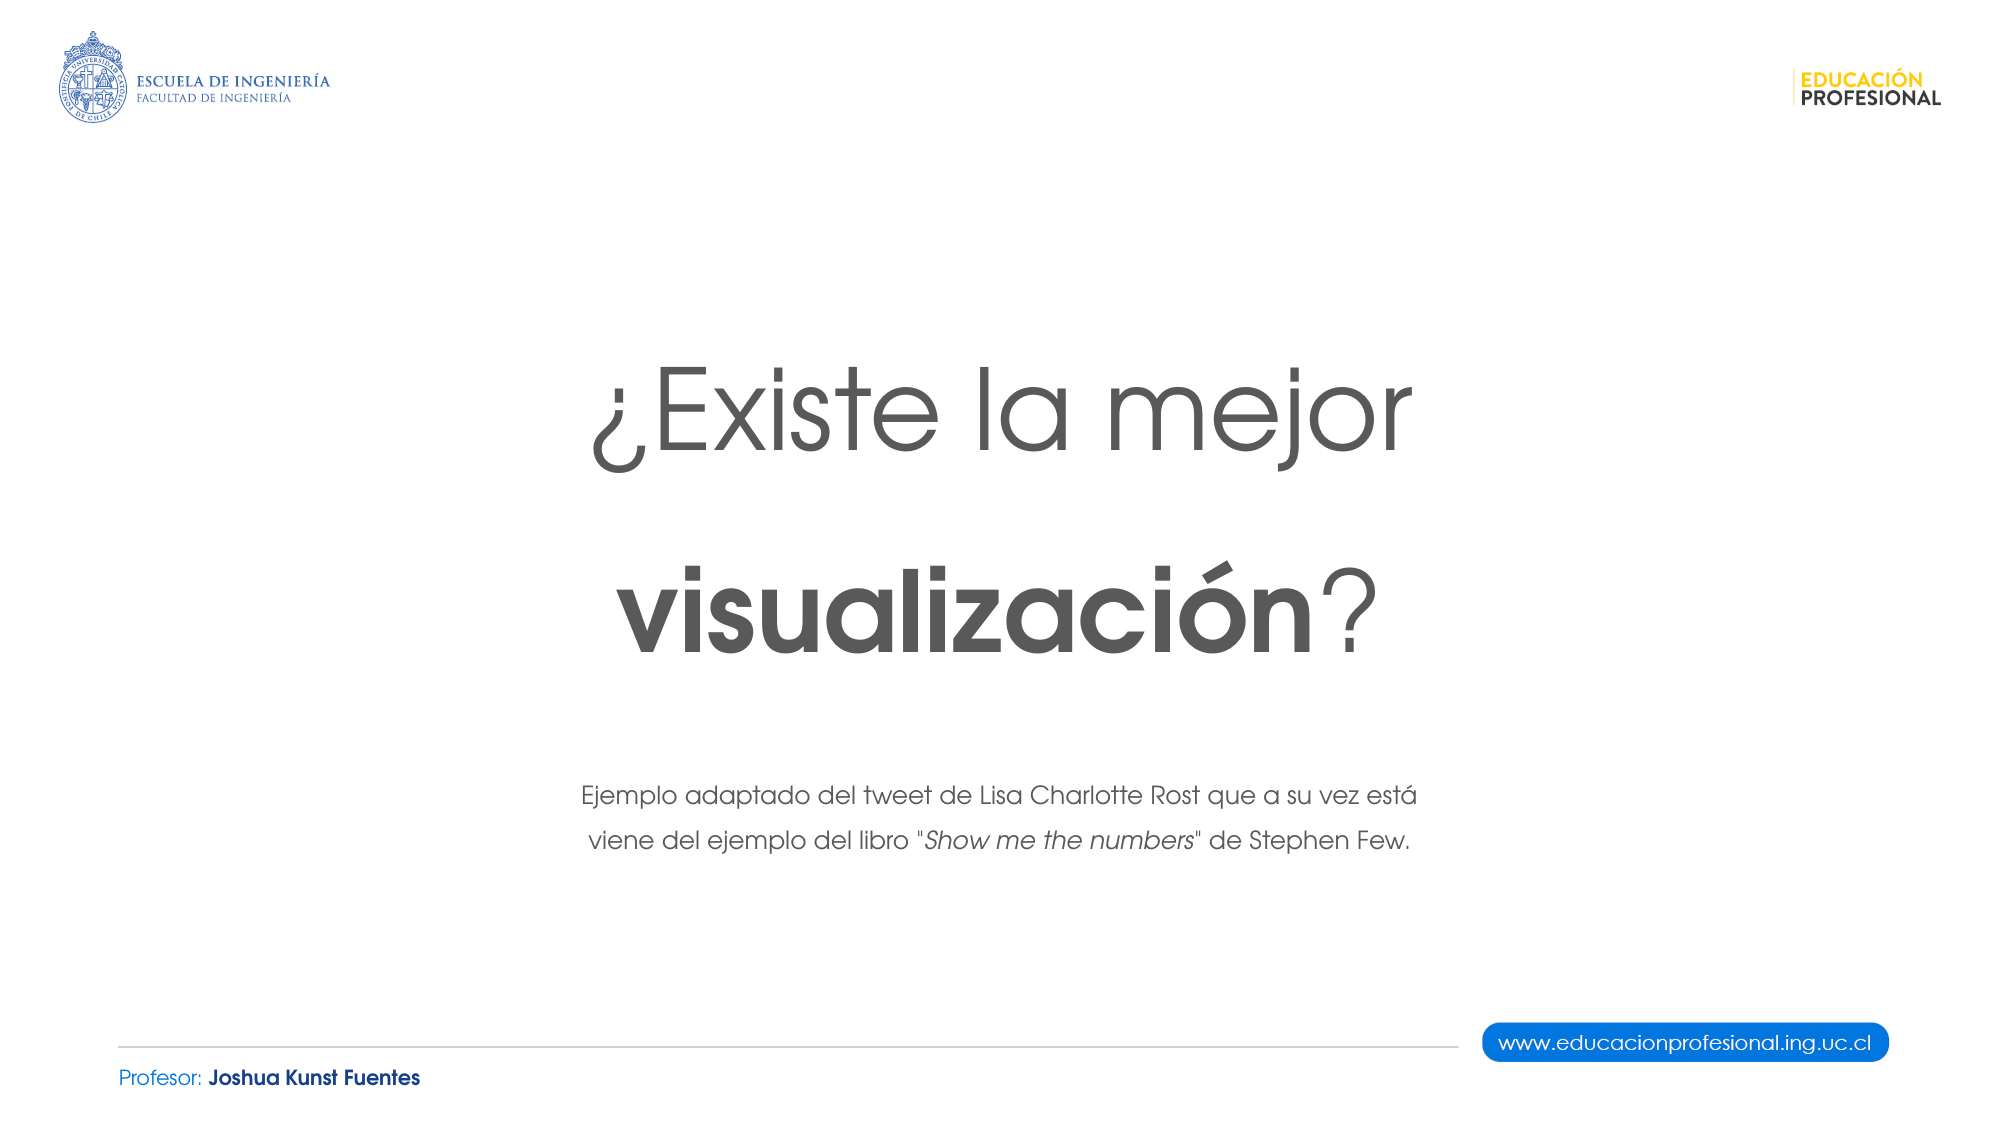

# ¿Existe la mejor visualización? Ejemplo adaptado del tweet de Lisa Charlotte Rost que a su vez está viene del ejemplo del libro "Show me the numbers" de Stephen Few.